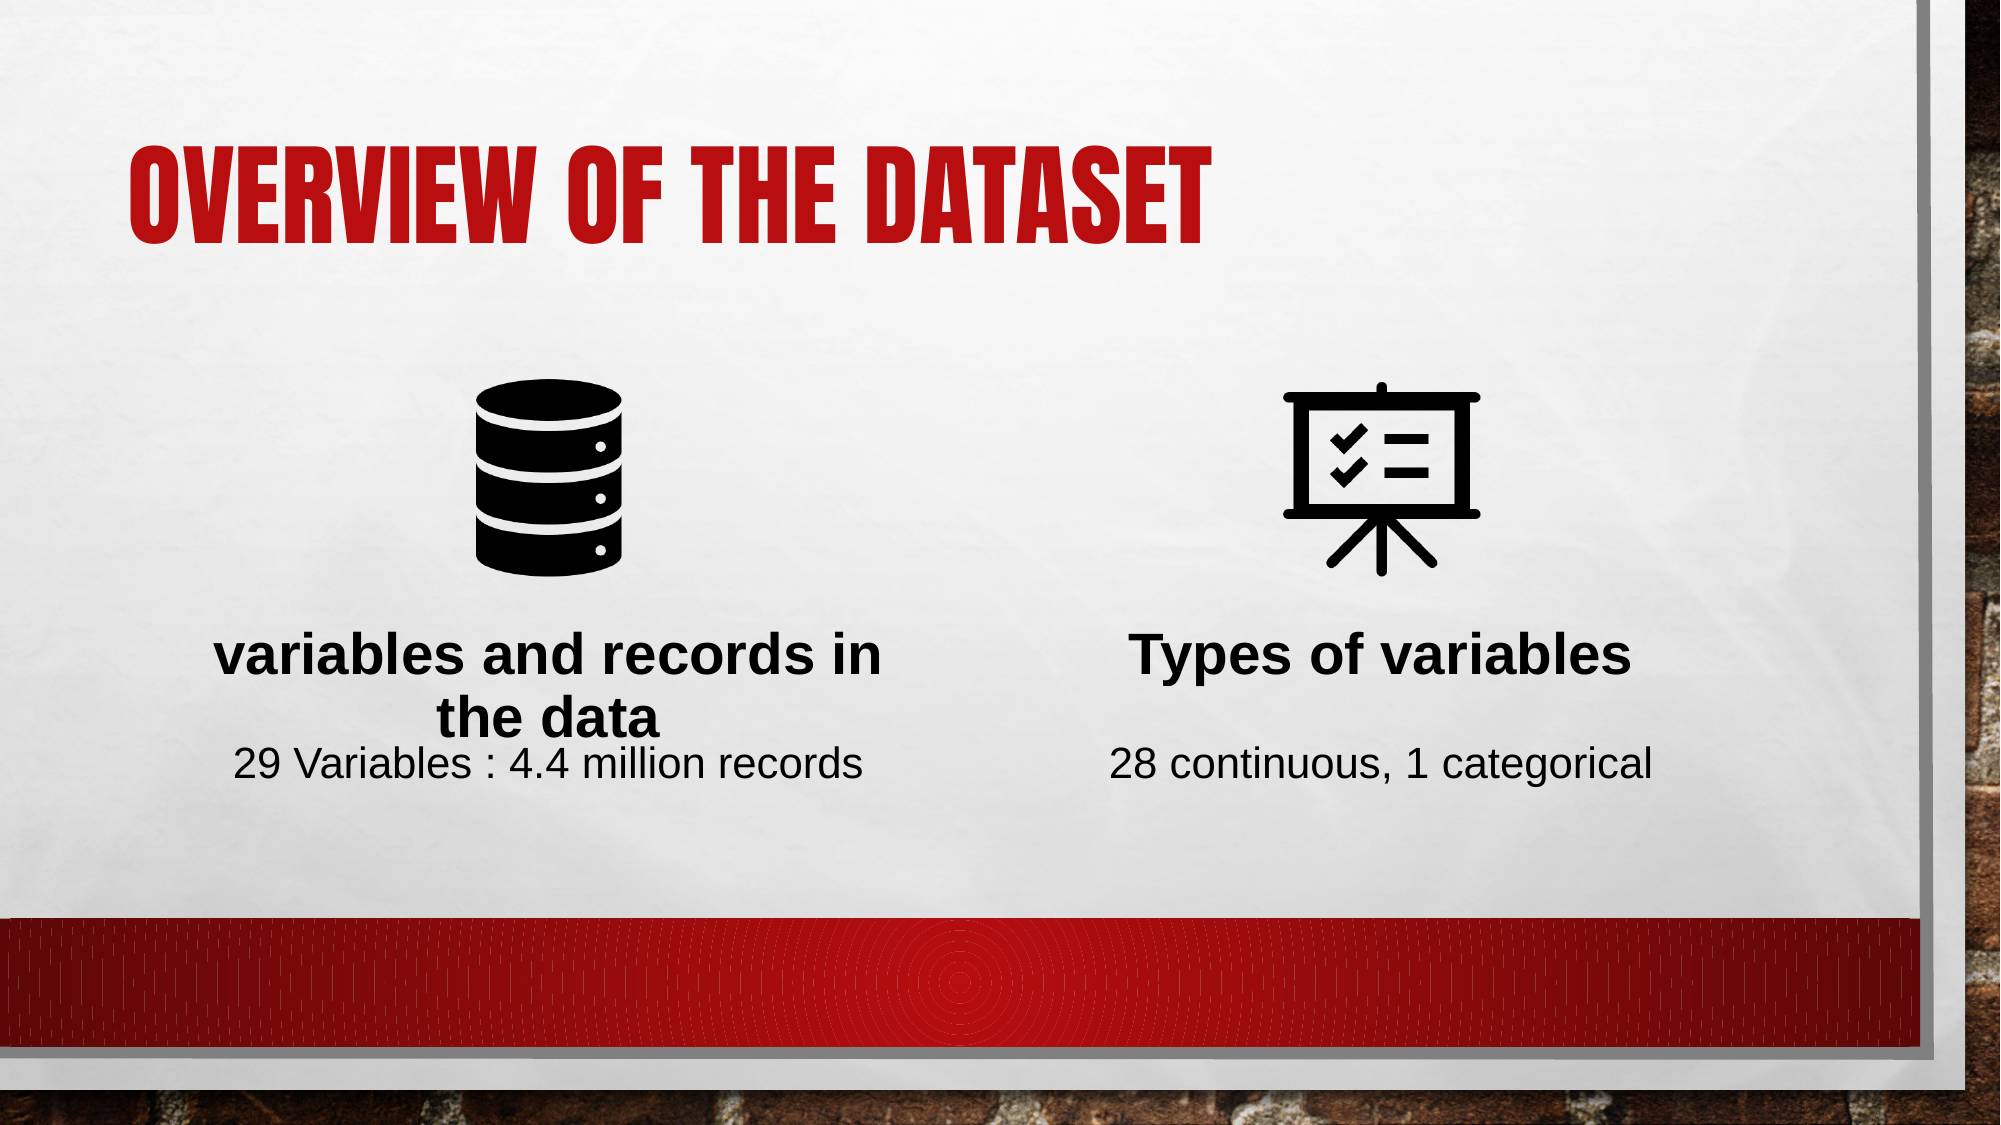

# Overview of the dataset
variables and records in the data
29 Variables : 4.4 million records
Types of variables
28 continuous, 1 categorical